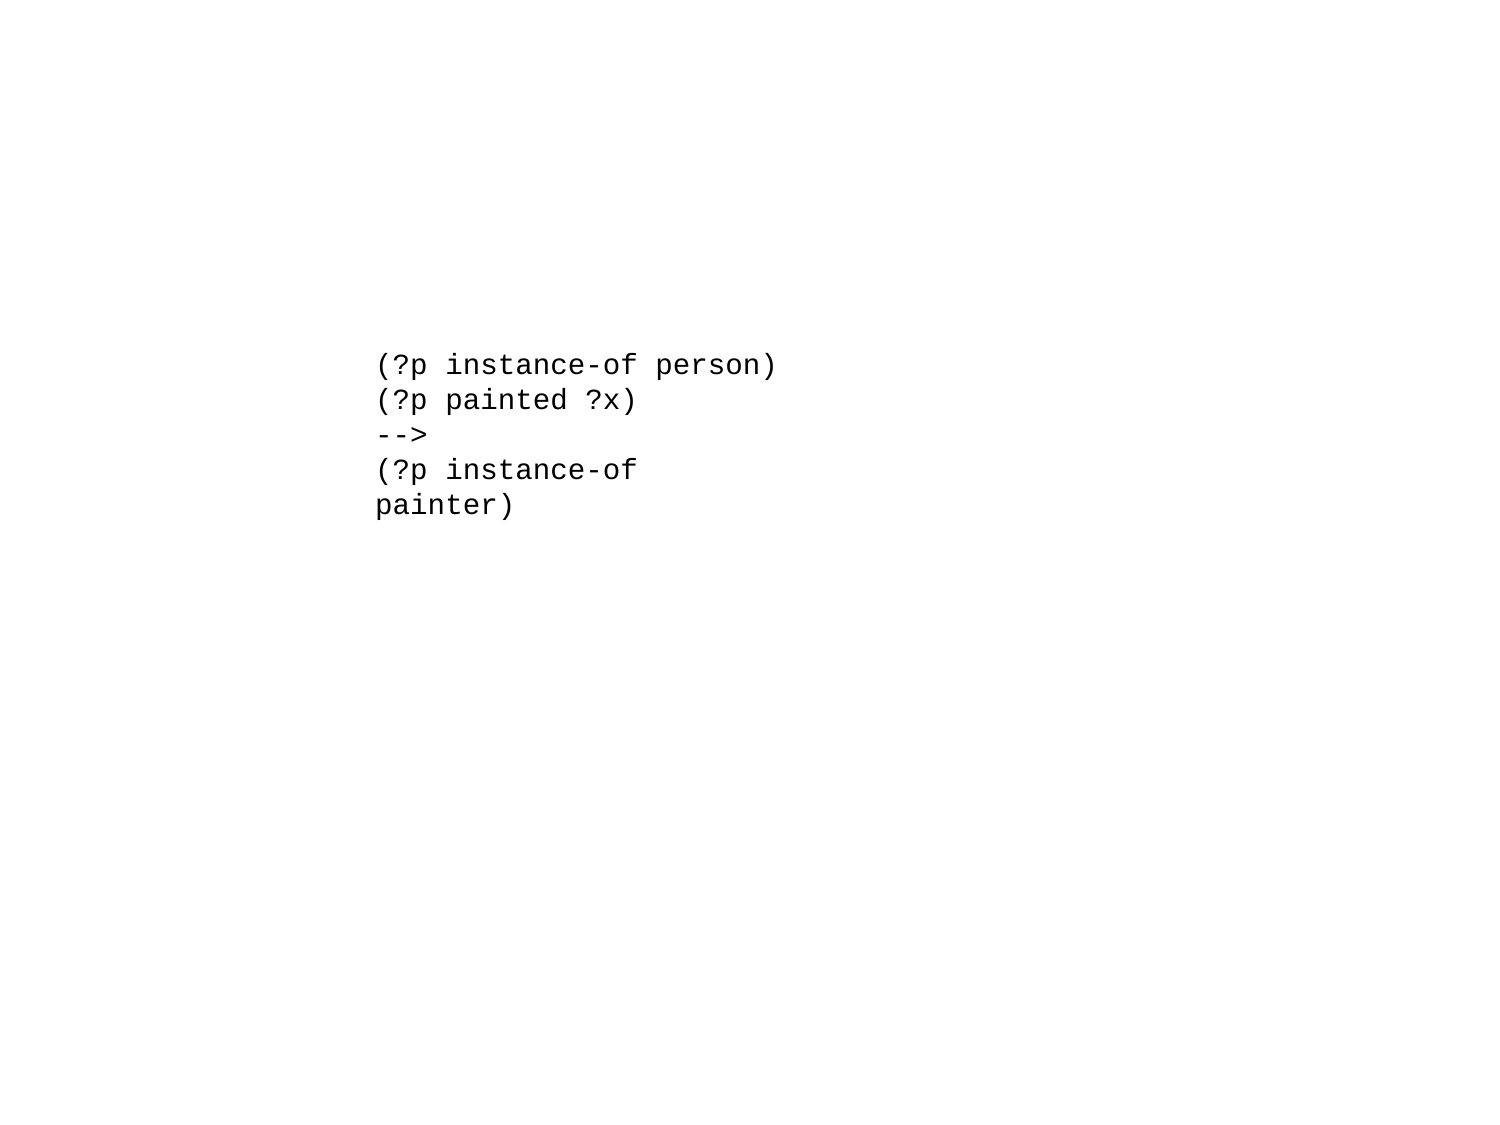

(?p instance-of person)
(?p painted ?x)
-->
(?p instance-of painter)